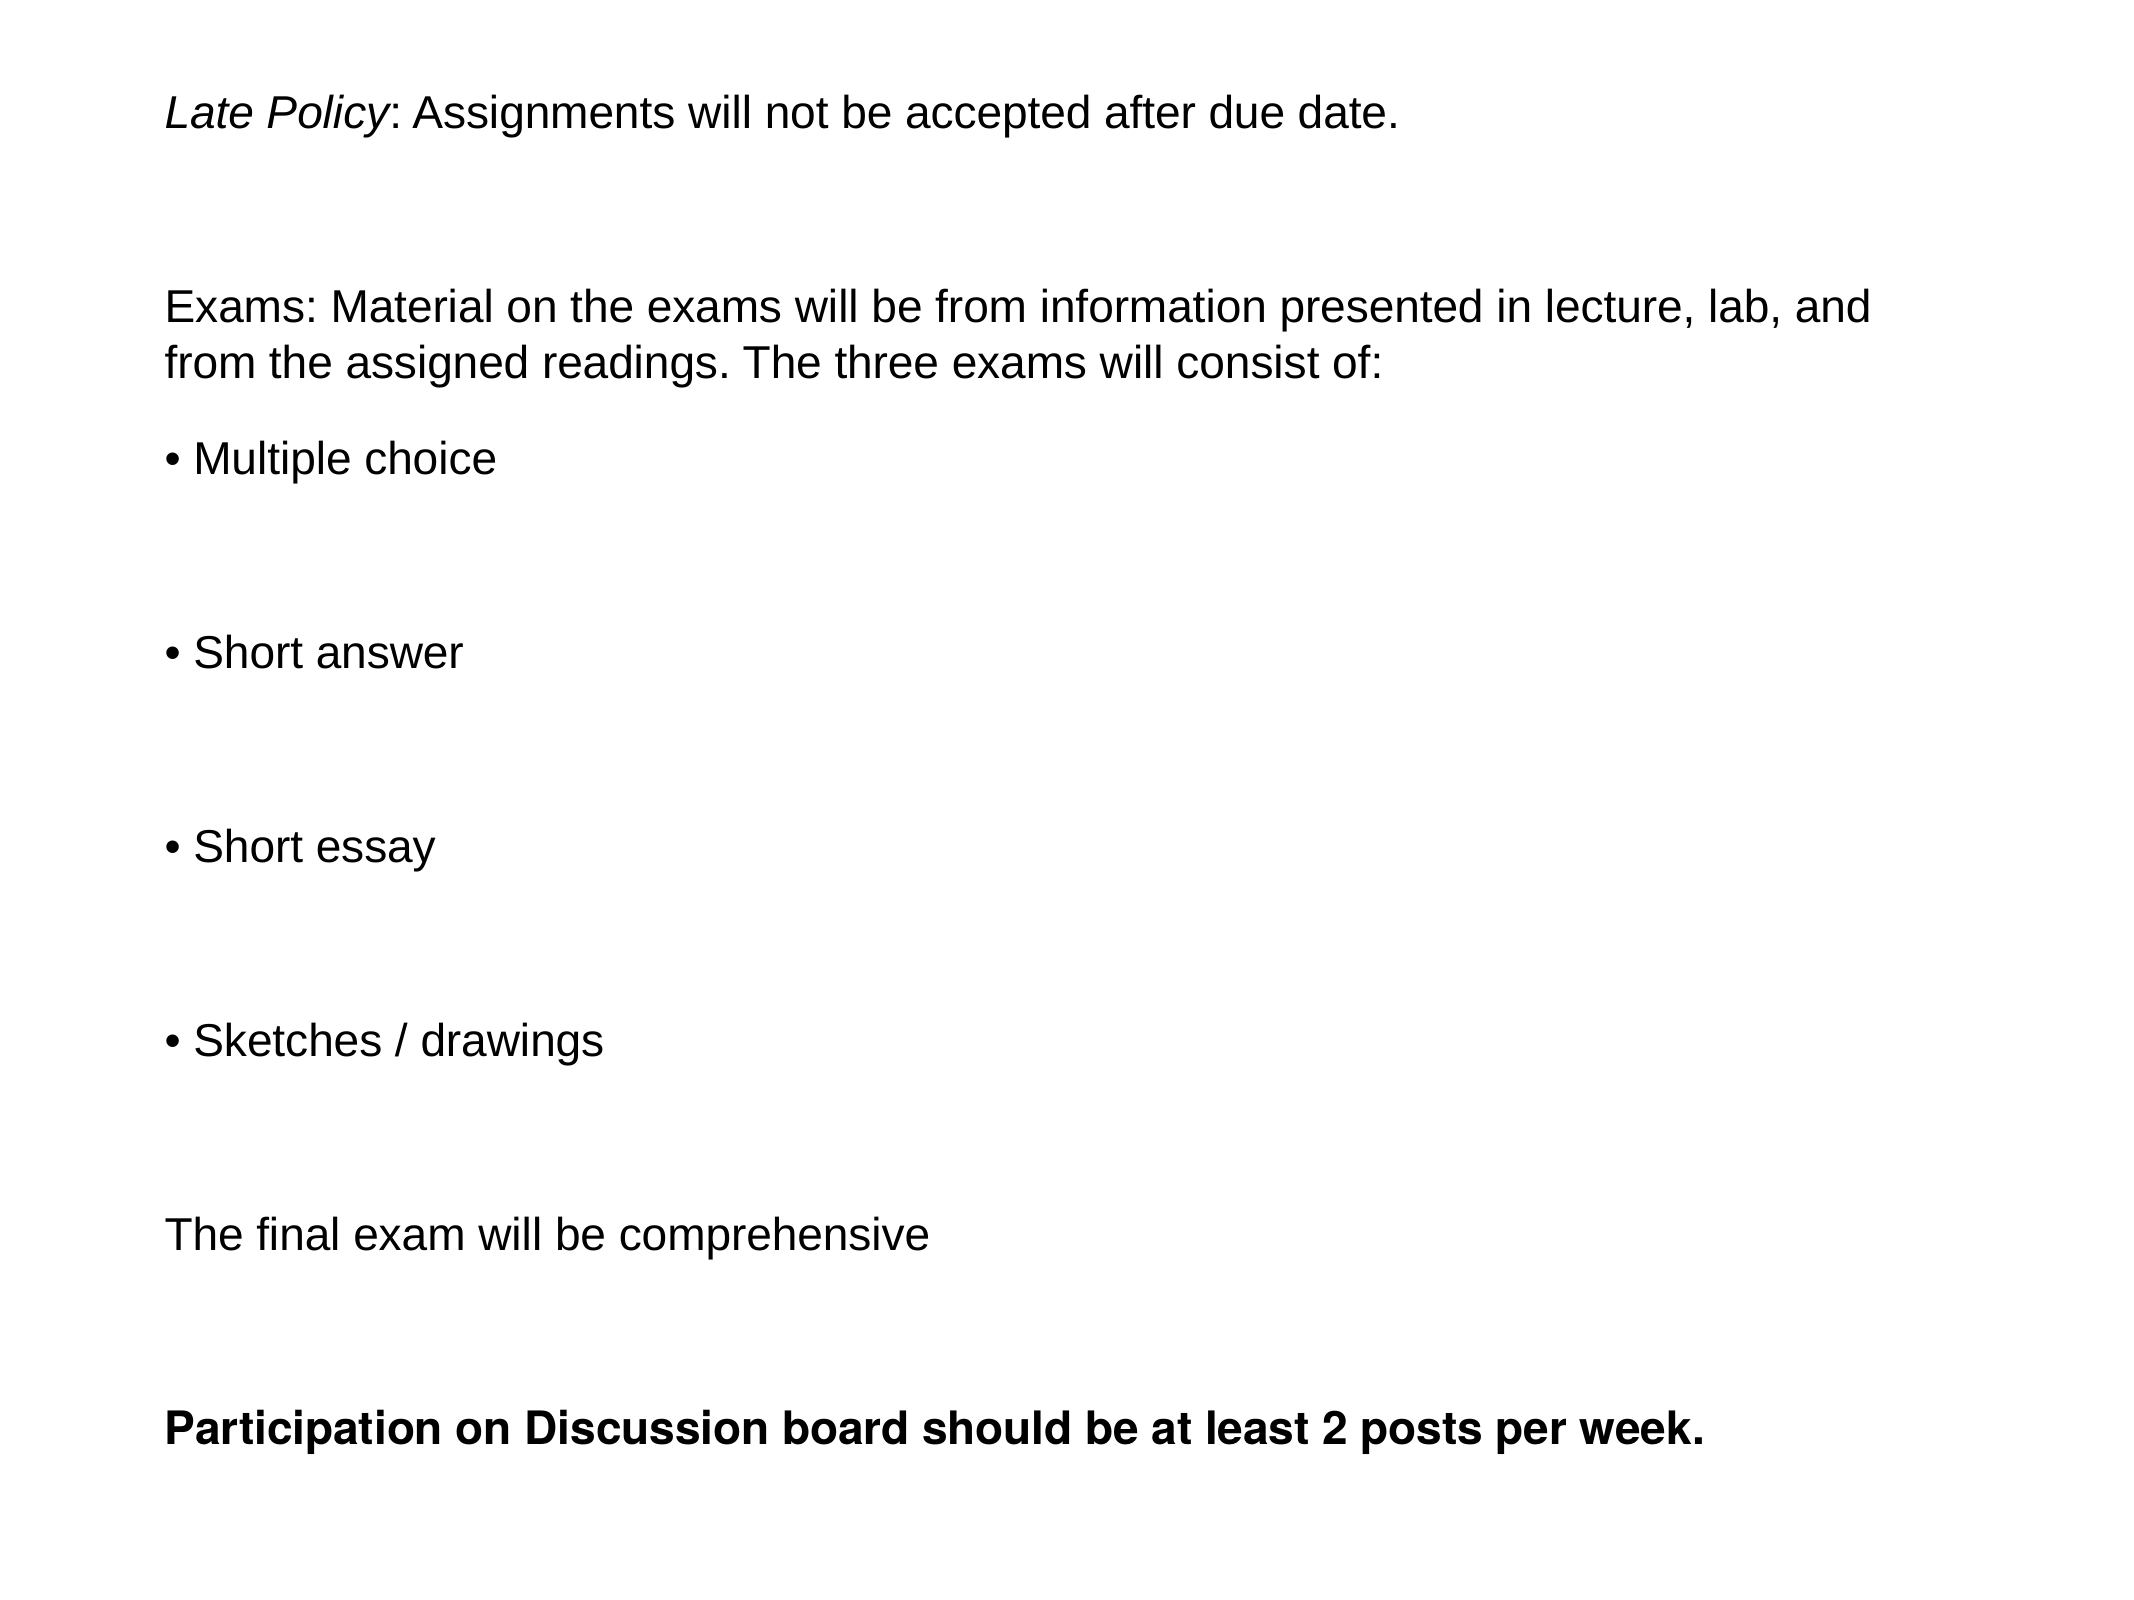

Late Policy: Assignments will not be accepted after due date.

Exams: Material on the exams will be from information presented in lecture, lab, and from the assigned readings. The three exams will consist of:
• Multiple choice

• Short answer

• Short essay

• Sketches / drawings

The final exam will be comprehensive

Participation on Discussion board should be at least 2 posts per week.